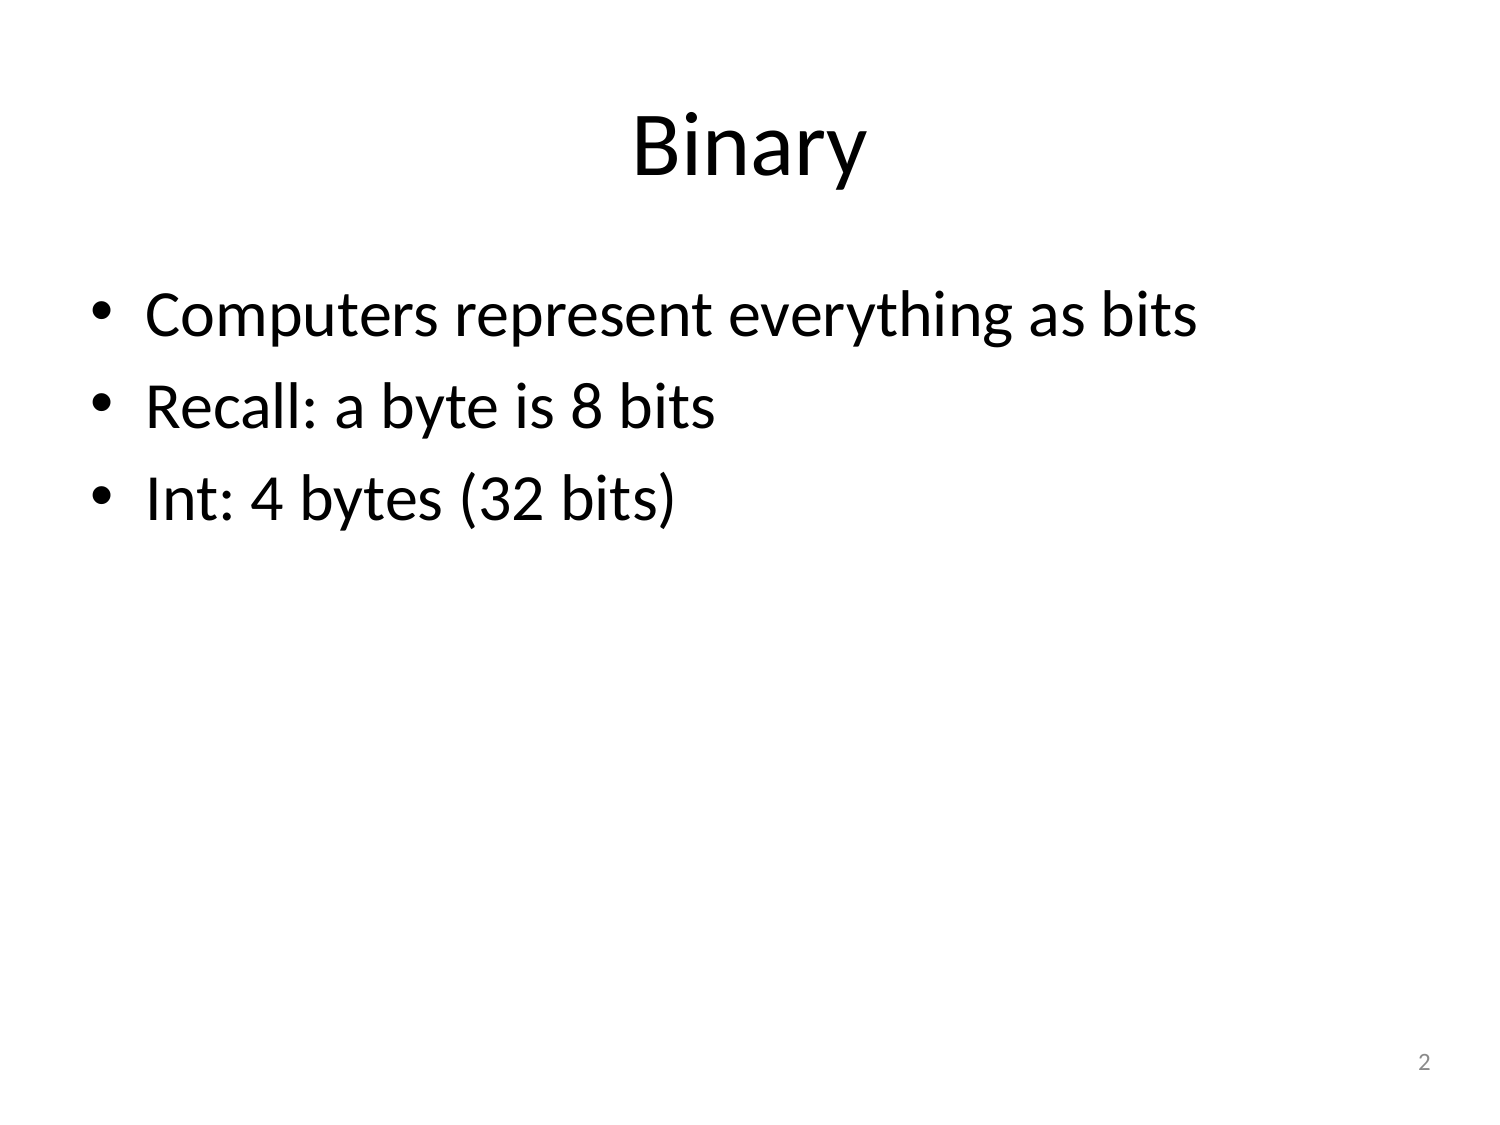

# Binary
Computers represent everything as bits
Recall: a byte is 8 bits
Int: 4 bytes (32 bits)
What’s the largest int we can represent?

2^32 - 1

(unsigned)
2